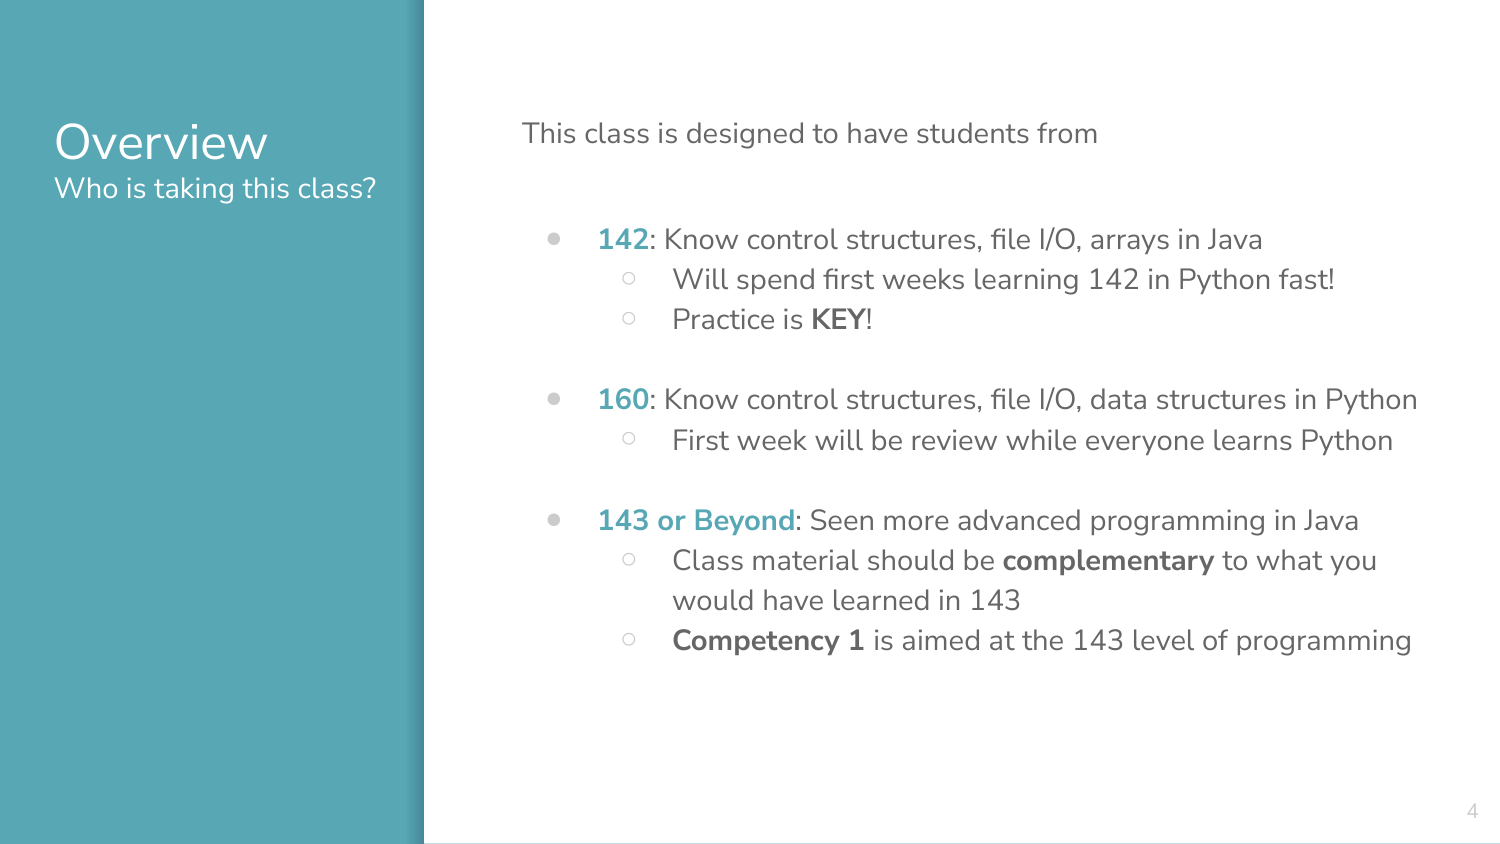

# Overview
Who is taking this class?
This class is designed to have students from

142: Know control structures, file I/O, arrays in Java
Will spend first weeks learning 142 in Python fast!
Practice is KEY!
160: Know control structures, file I/O, data structures in Python
First week will be review while everyone learns Python
143 or Beyond: Seen more advanced programming in Java
Class material should be complementary to what you would have learned in 143
Competency 1 is aimed at the 143 level of programming
4